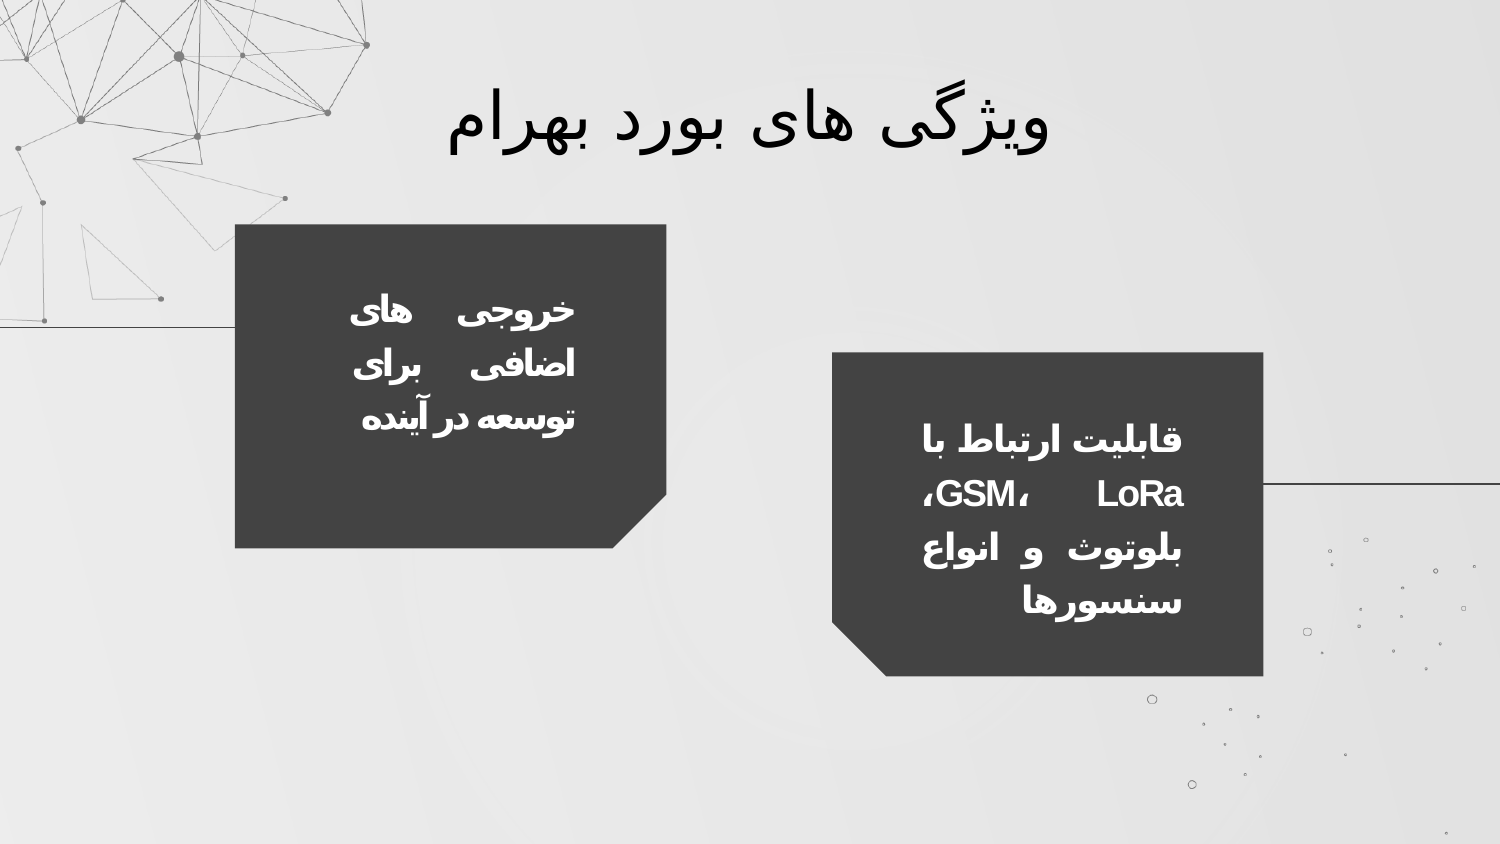

ویژگی های بورد بهرام

خروجی های اضافی برای توسعه در آینده

قابلیت ارتباط با GSM، LoRa، بلوتوث و انواع سنسورها